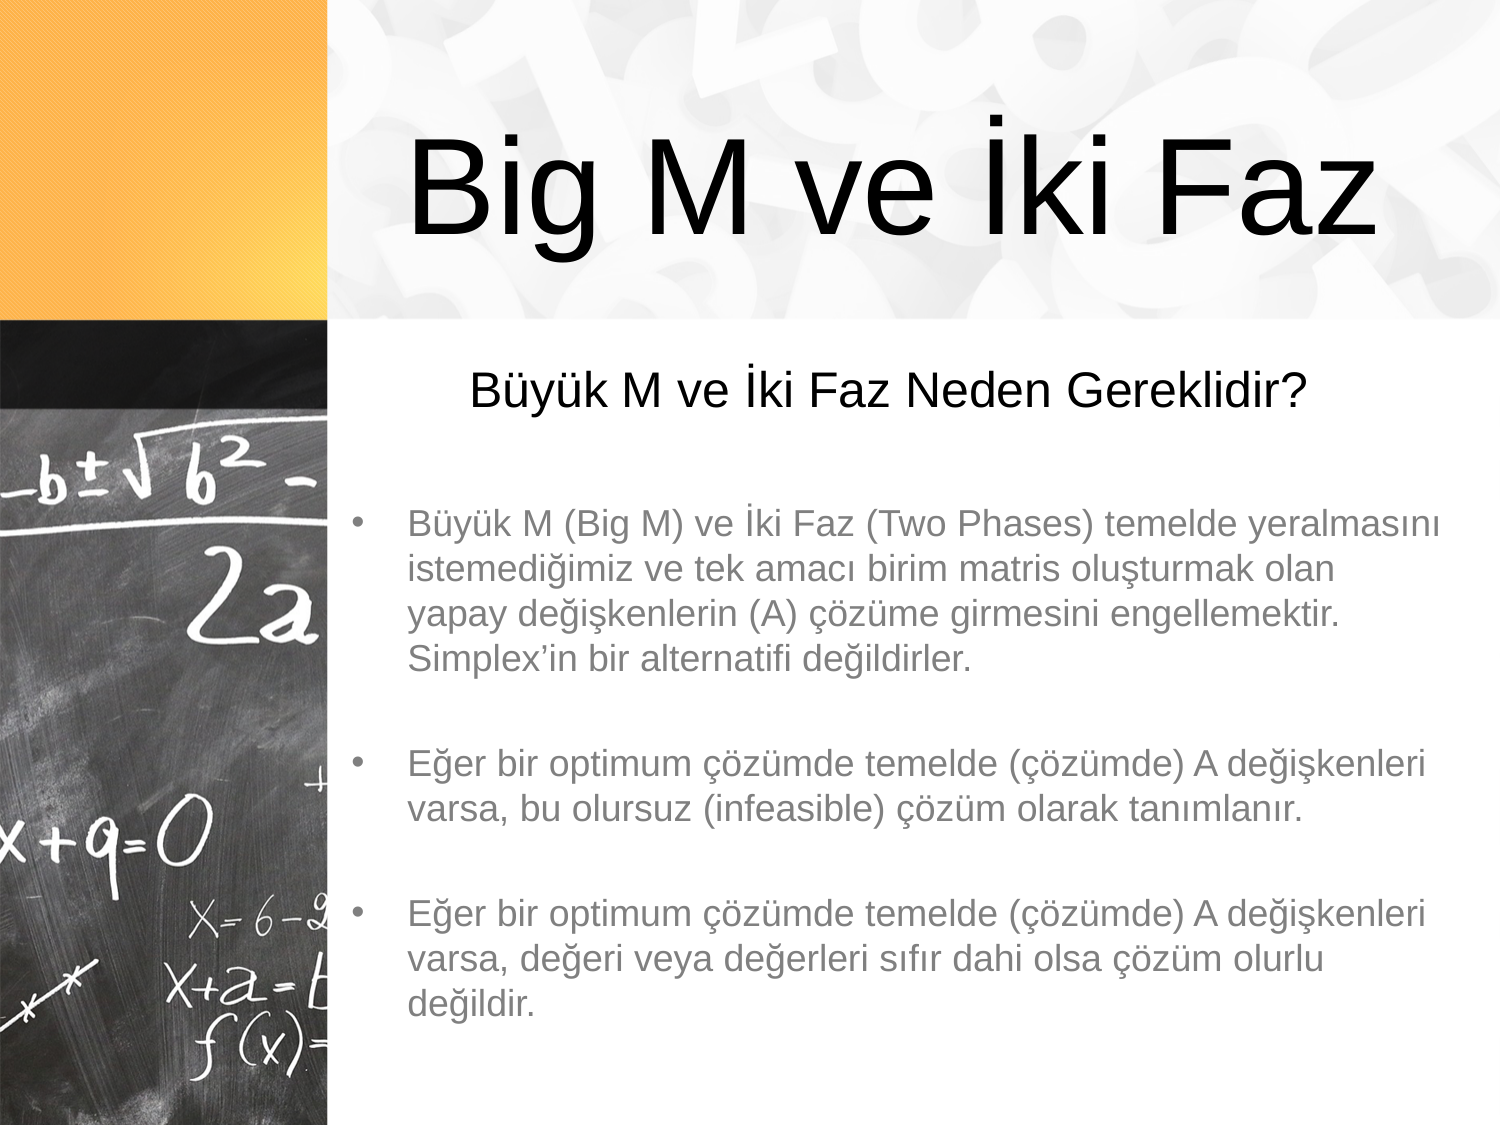

Big M ve İki Faz
Büyük M ve İki Faz Neden Gereklidir?
Büyük M (Big M) ve İki Faz (Two Phases) temelde yeralmasını istemediğimiz ve tek amacı birim matris oluşturmak olan yapay değişkenlerin (A) çözüme girmesini engellemektir. Simplex’in bir alternatifi değildirler.

Eğer bir optimum çözümde temelde (çözümde) A değişkenleri varsa, bu olursuz (infeasible) çözüm olarak tanımlanır.

Eğer bir optimum çözümde temelde (çözümde) A değişkenleri varsa, değeri veya değerleri sıfır dahi olsa çözüm olurlu değildir.